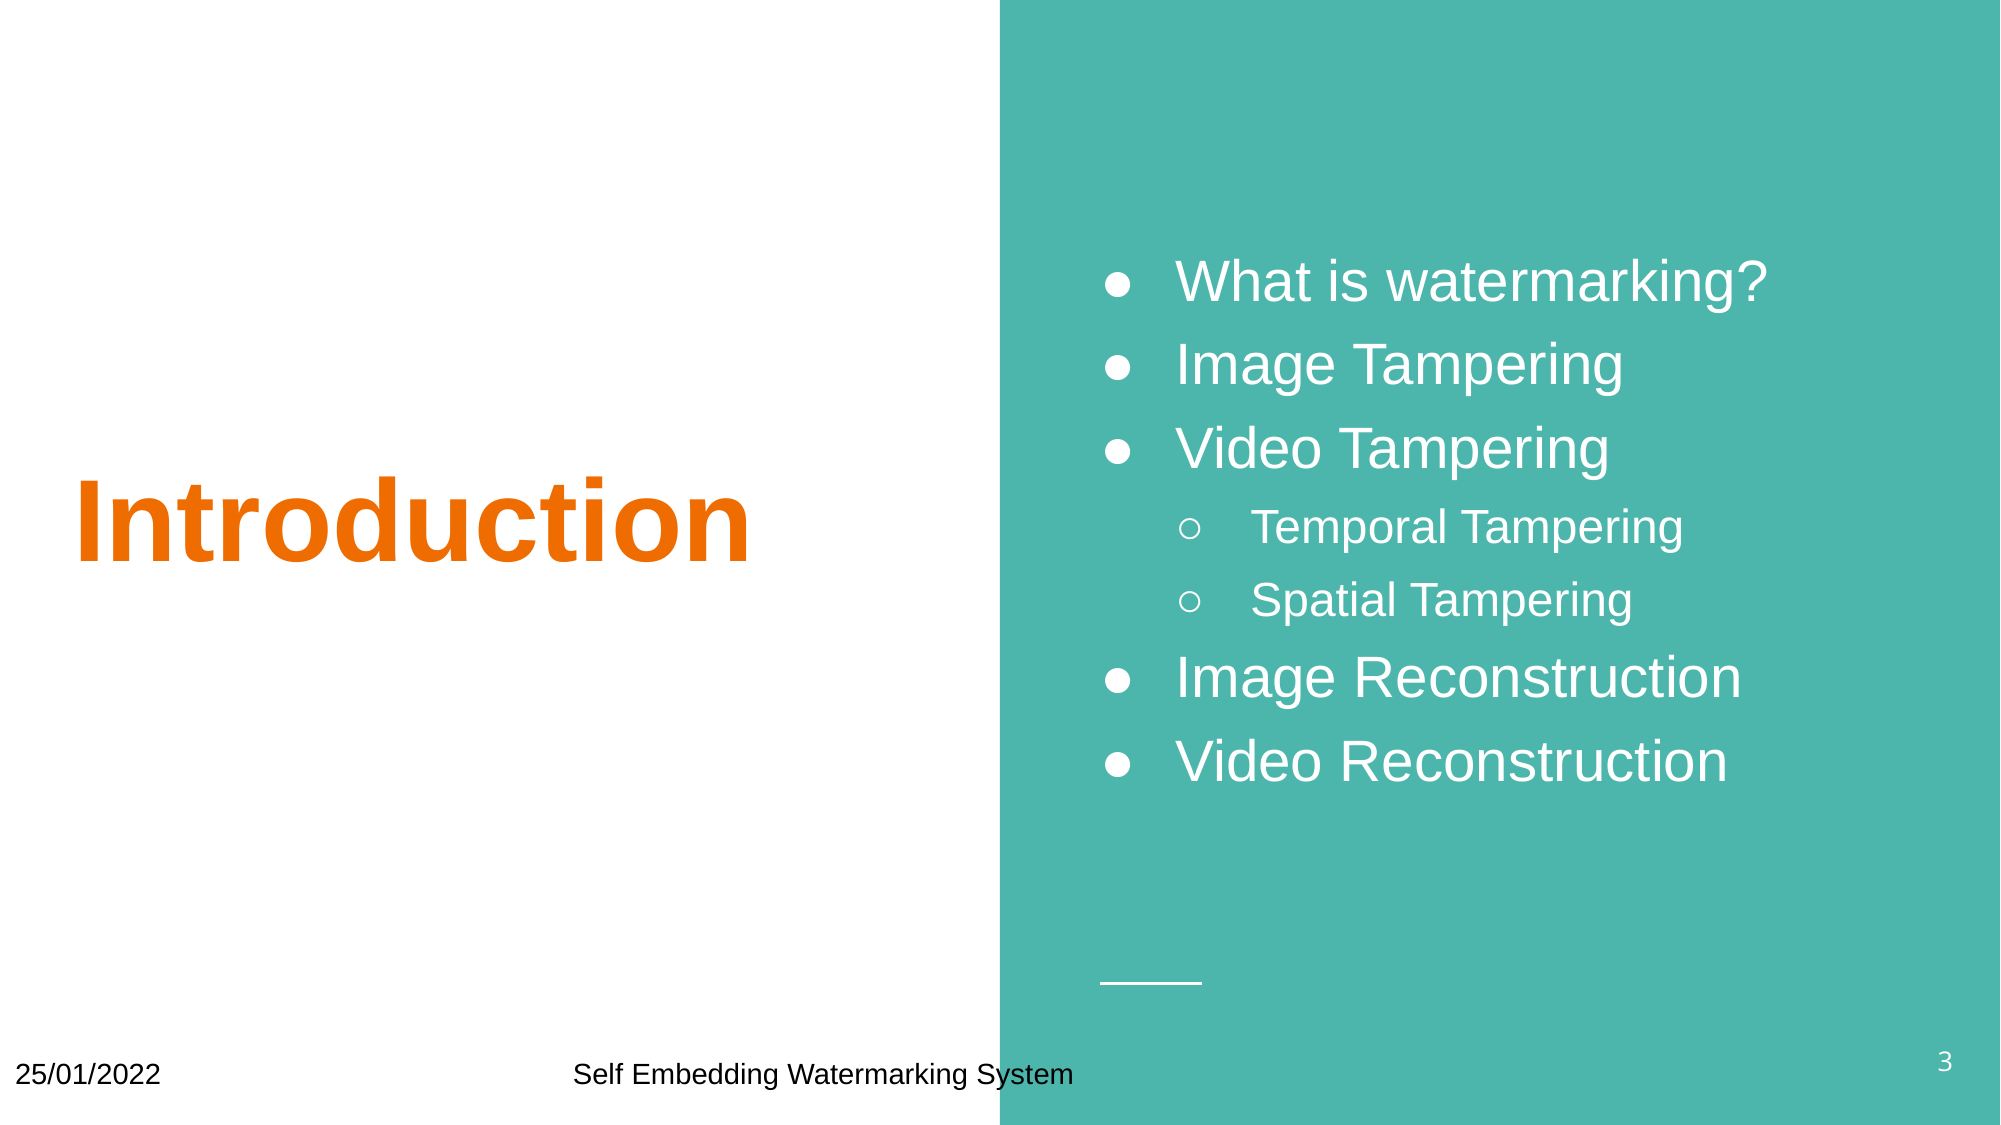

What is watermarking?
Image Tampering
Video Tampering
Temporal Tampering
Spatial Tampering
Image Reconstruction
Video Reconstruction

# Introduction
3
Self Embedding Watermarking System
25/01/2022